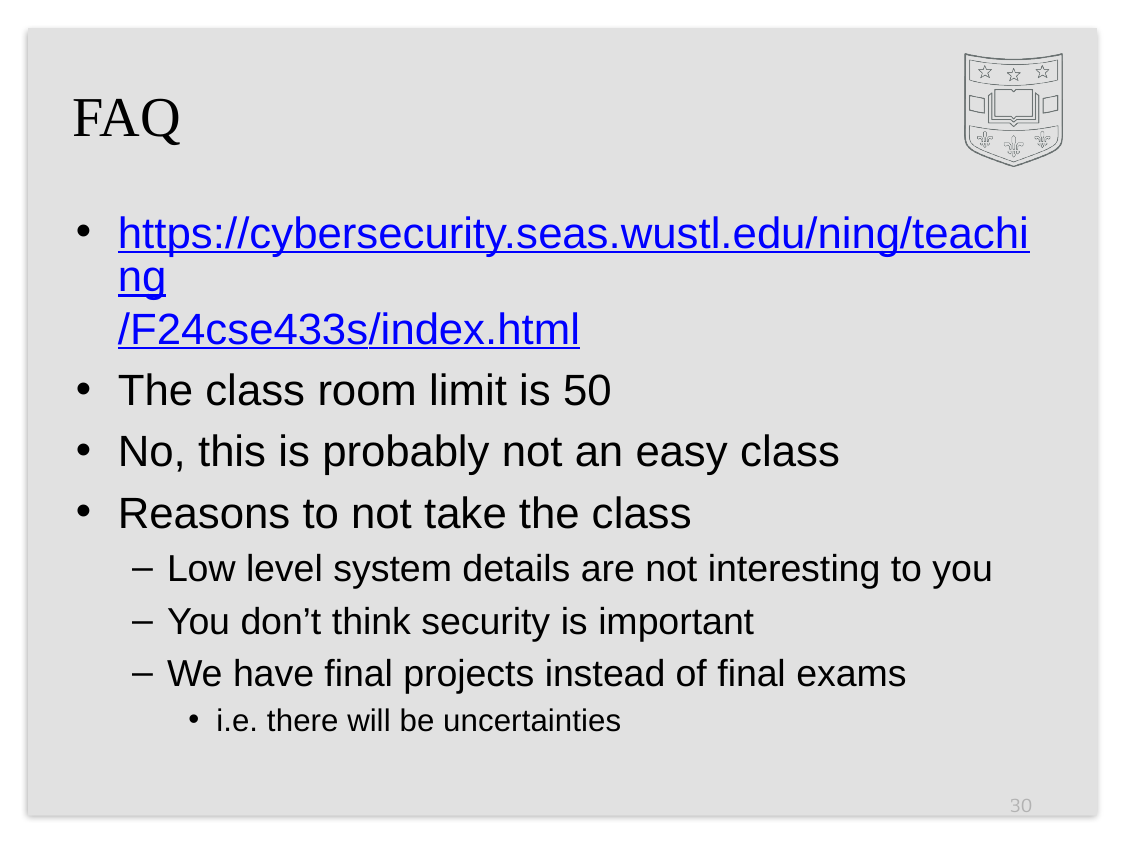

# FAQ
https://cybersecurity.seas.wustl.edu/ning/teaching/F24cse433s/index.html
The class room limit is 50
No, this is probably not an easy class
Reasons to not take the class
Low level system details are not interesting to you
You don’t think security is important
We have final projects instead of final exams
i.e. there will be uncertainties

30